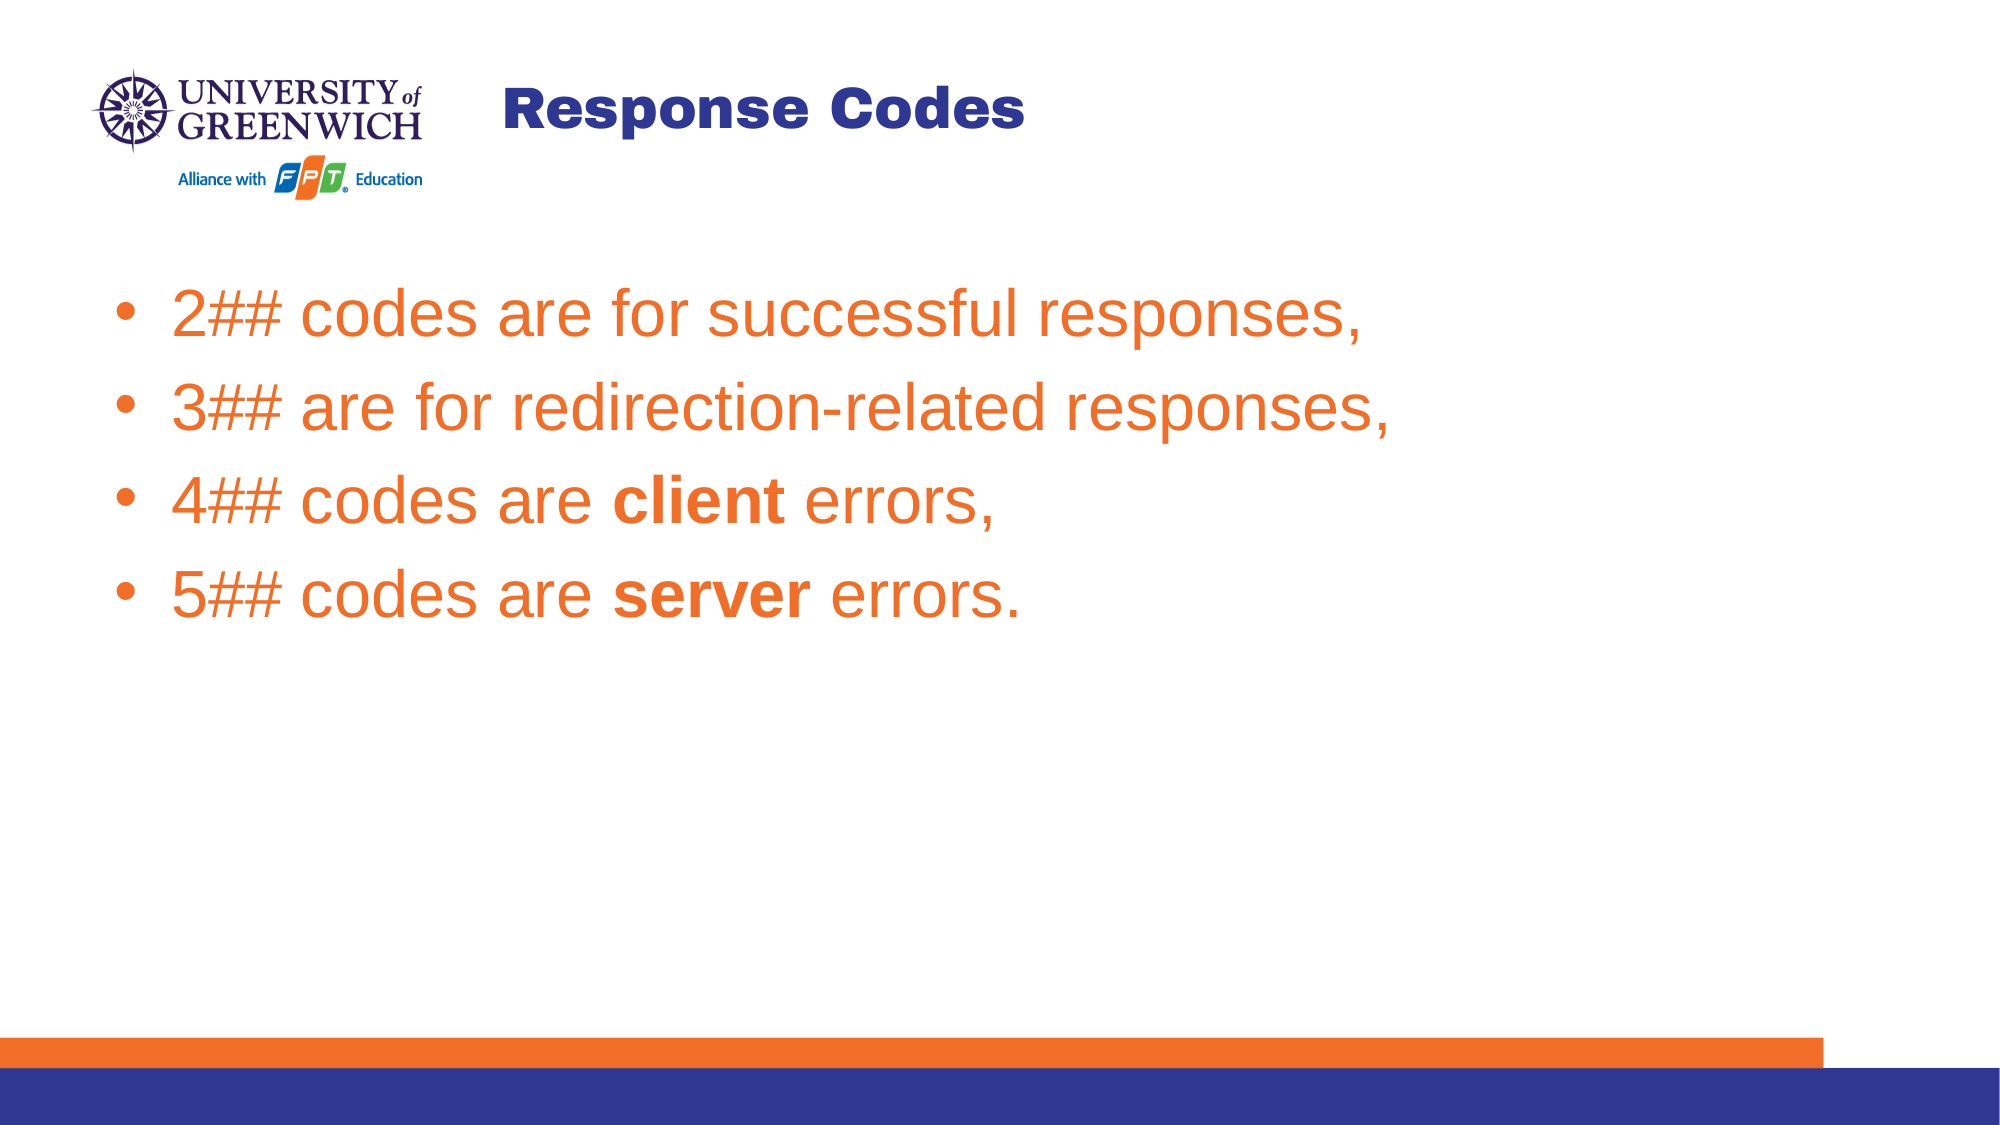

# Response Codes
2## codes are for successful responses,
3## are for redirection-related responses,
4## codes are client errors,
5## codes are server errors.